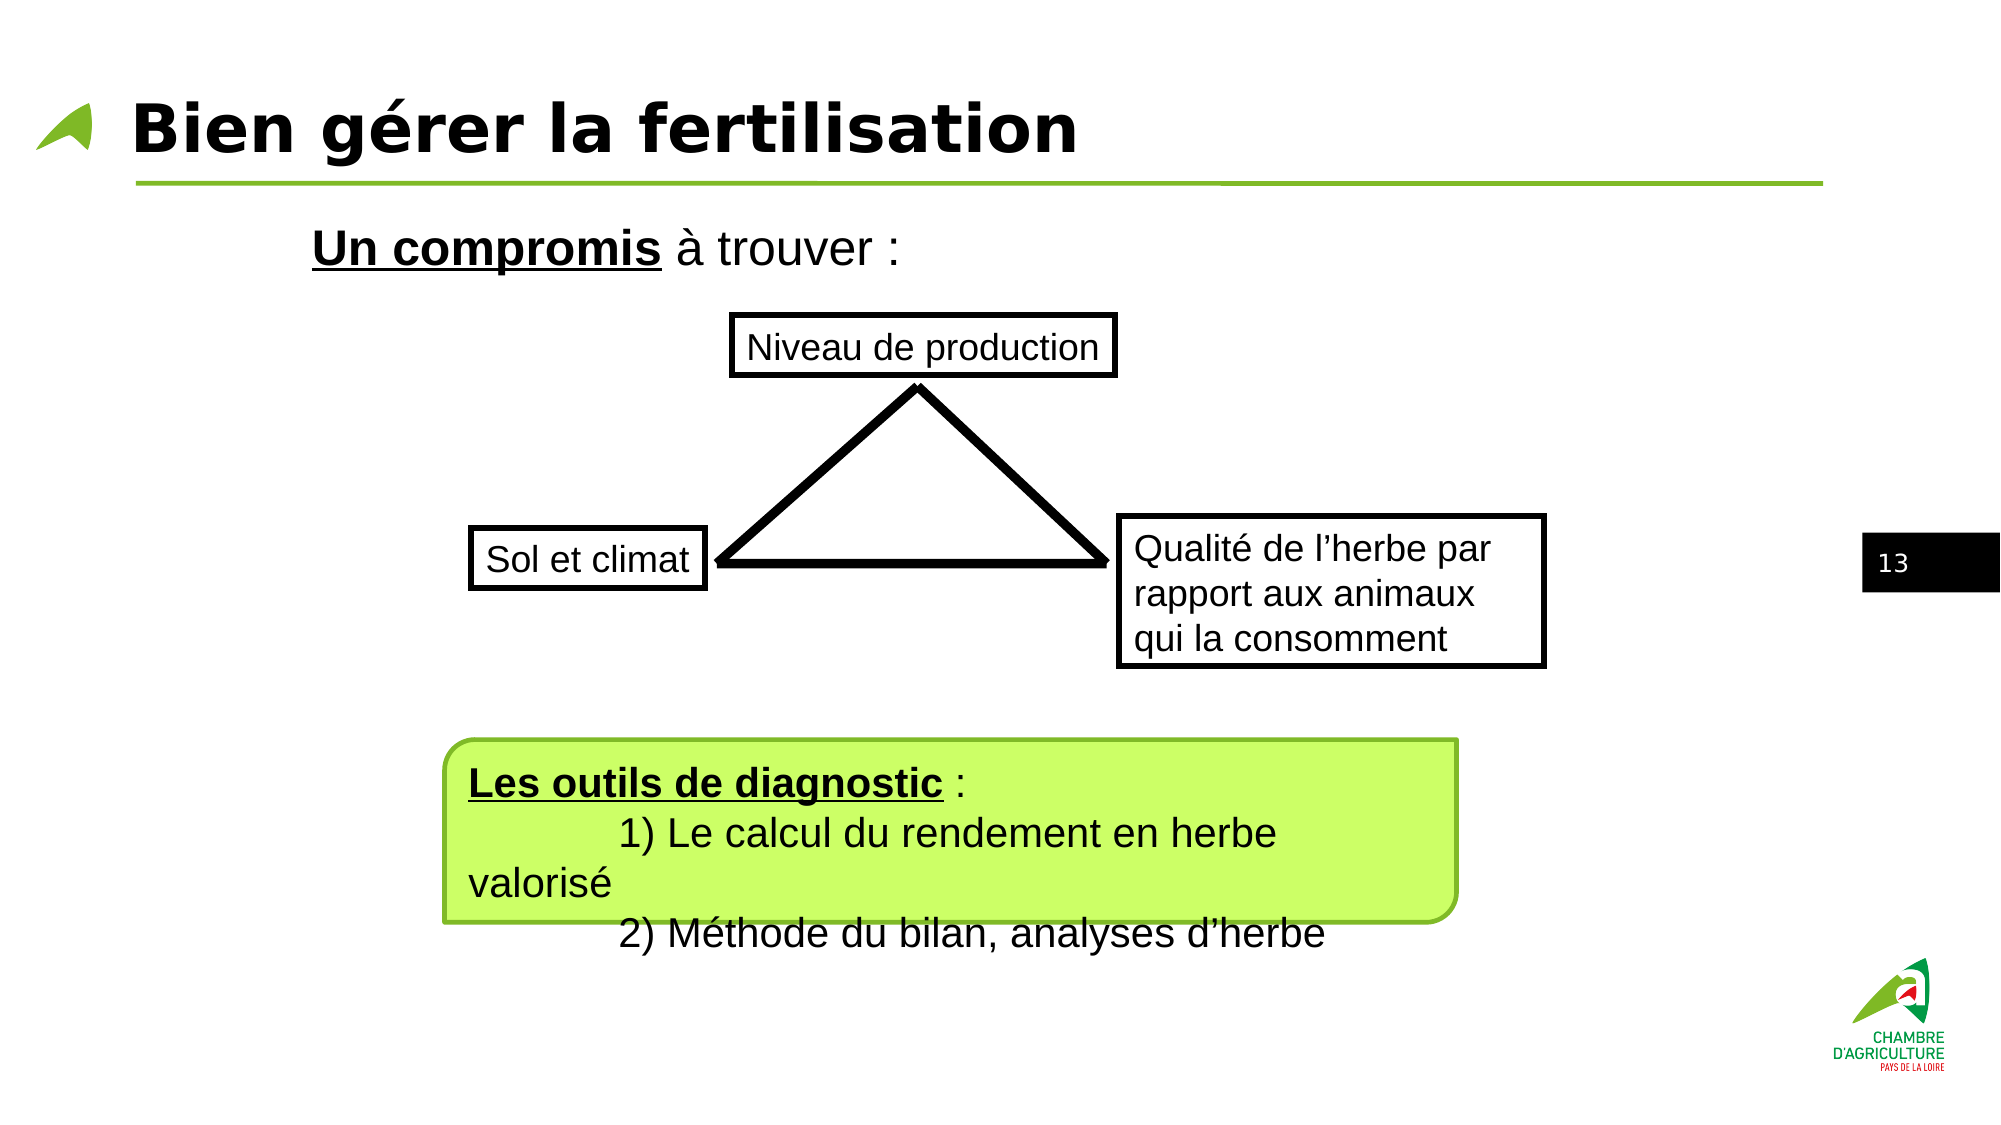

# Bien gérer la fertilisation
Un compromis à trouver :
Niveau de production

Qualité de l’herbe par rapport aux animaux qui la consomment
Sol et climat

13
Les outils de diagnostic :
	1) Le calcul du rendement en herbe valorisé
	2) Méthode du bilan, analyses d’herbe